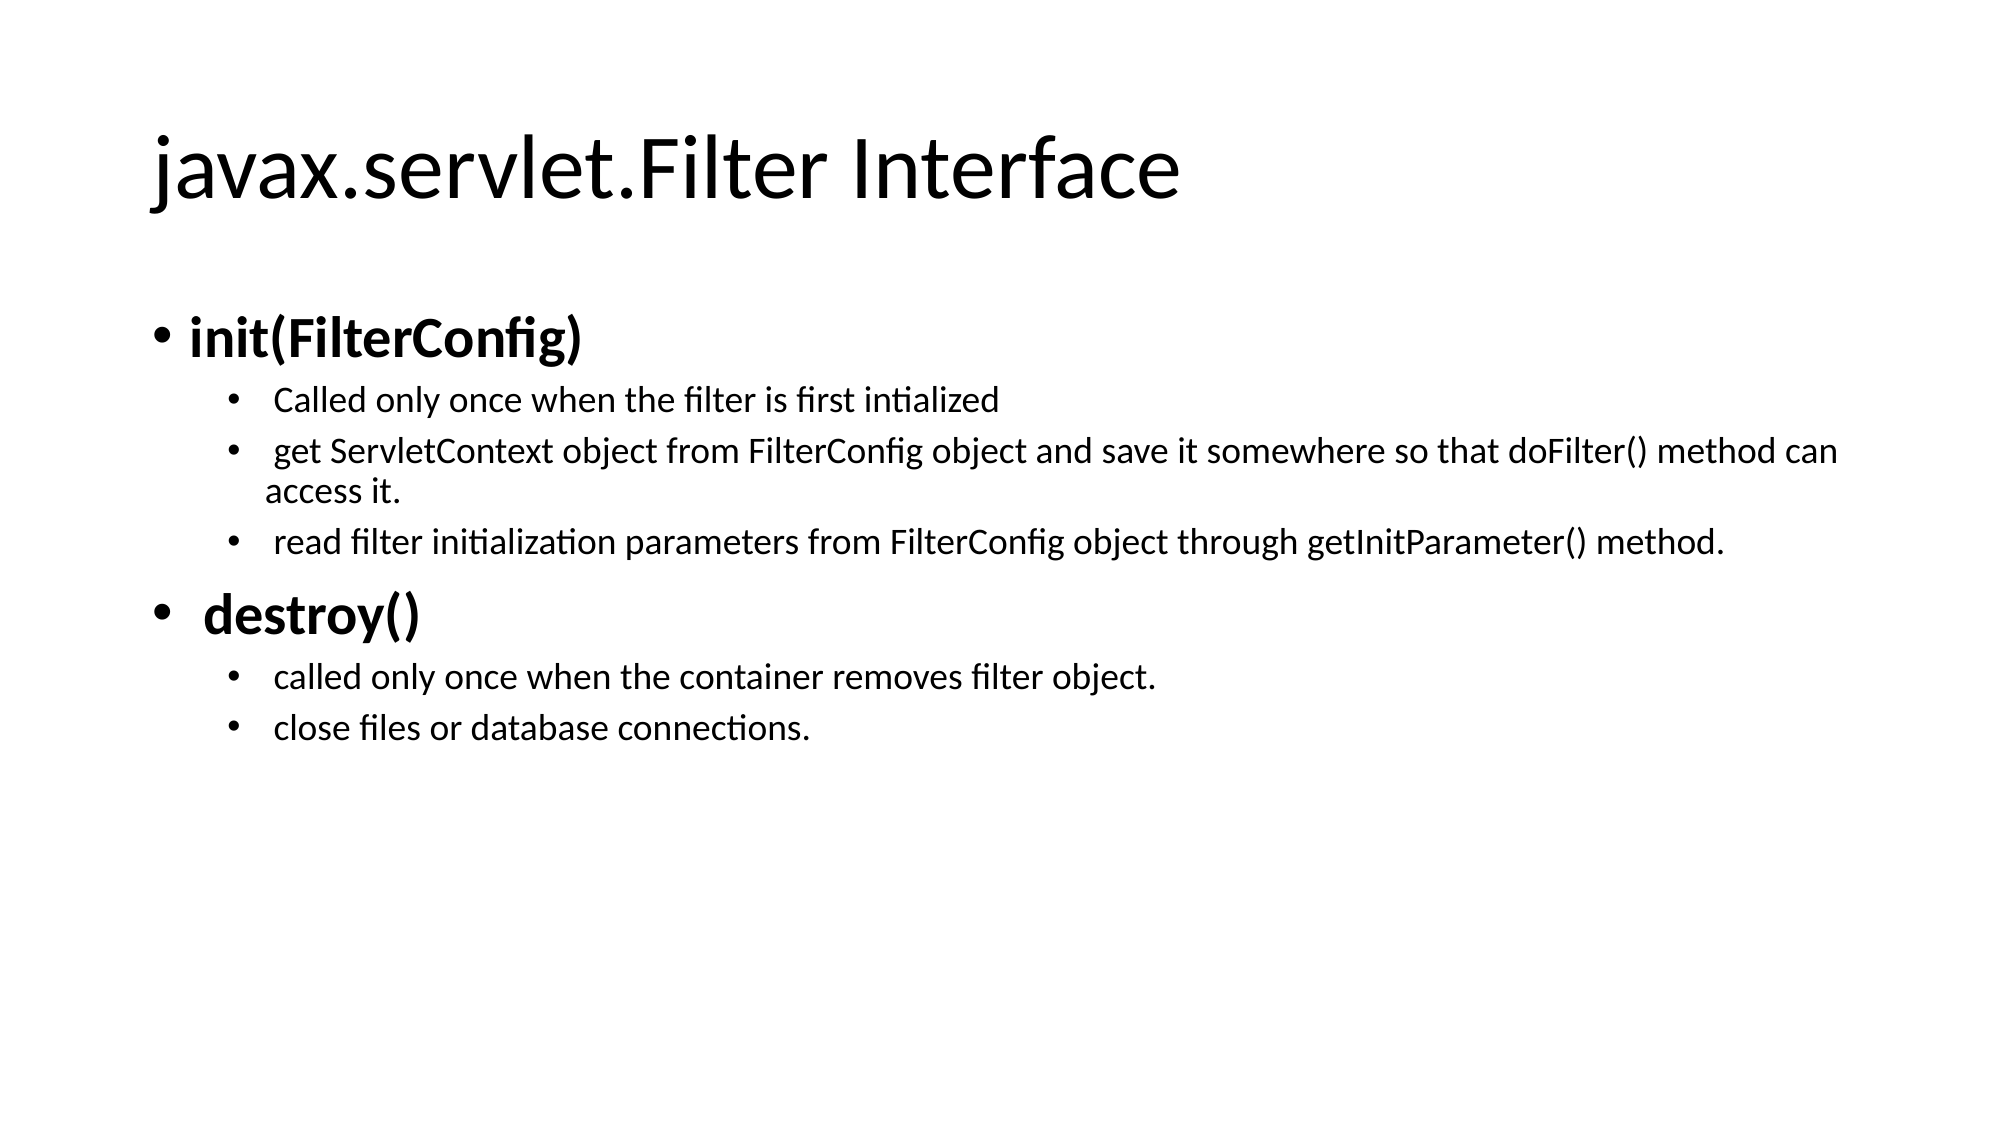

javax.servlet.Filter Interface
init(FilterConfig)
 Called only once when the filter is first intialized
 get ServletContext object from FilterConfig object and save it somewhere so that doFilter() method can access it.
 read filter initialization parameters from FilterConfig object through getInitParameter() method.
 destroy()
 called only once when the container removes filter object.
 close files or database connections.
158